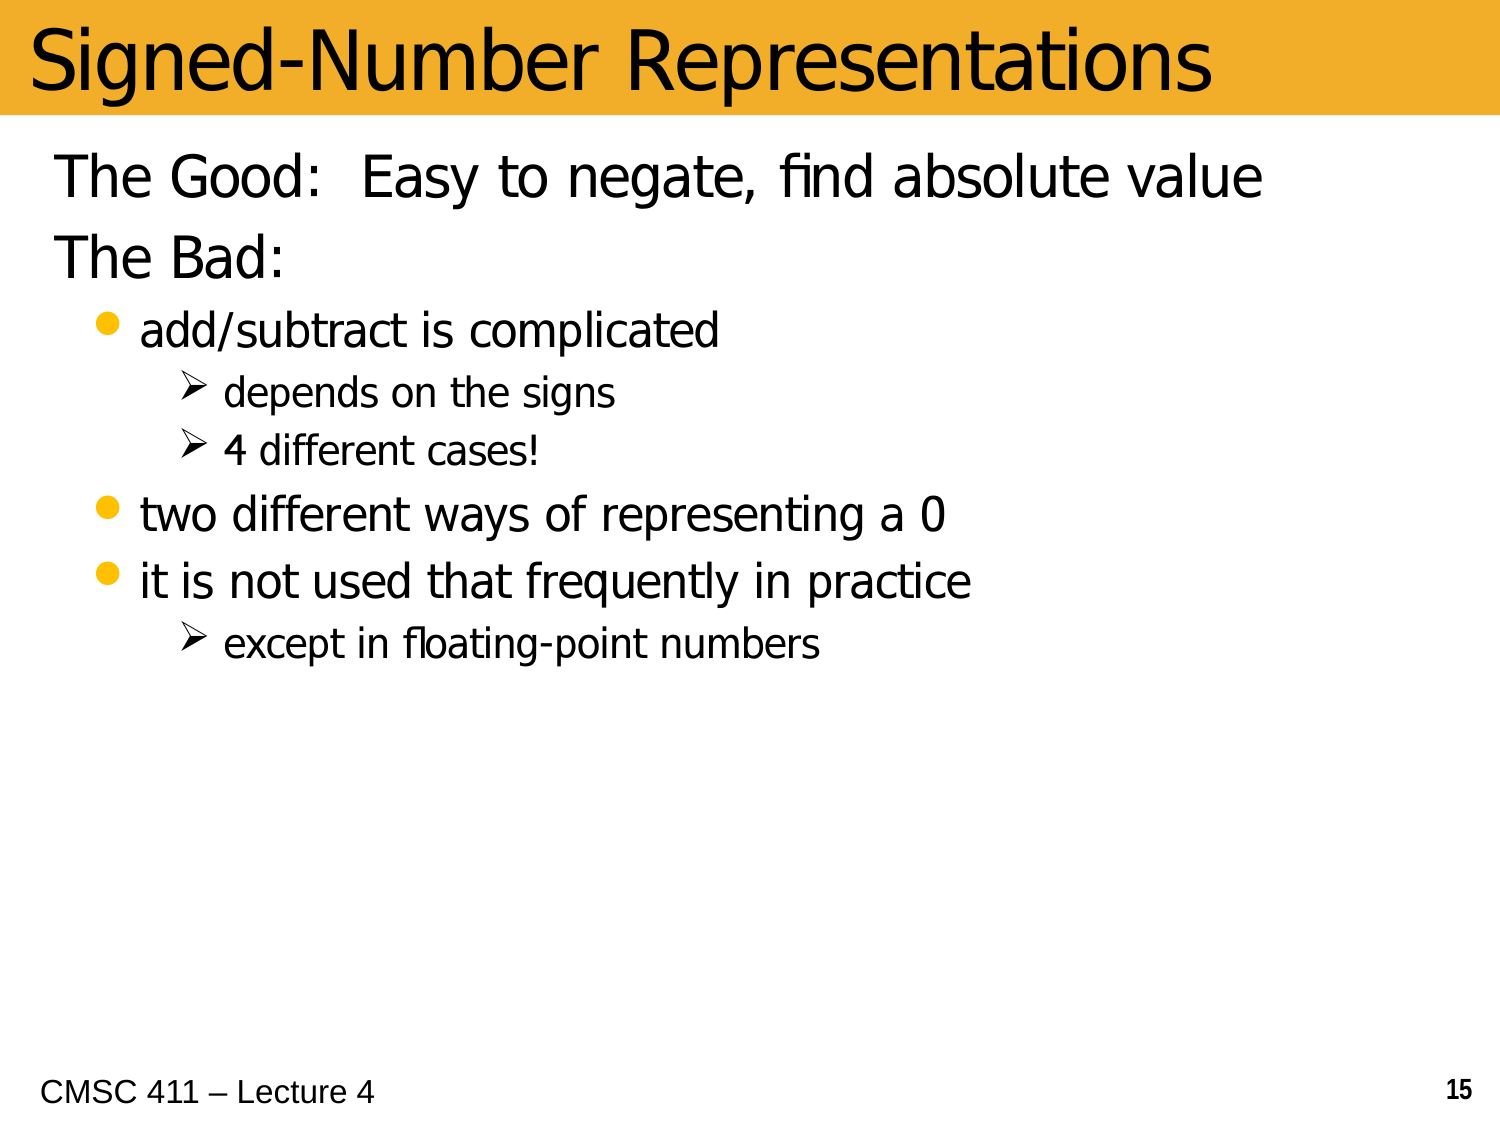

# Signed-Number Representations
The Good:  Easy to negate, find absolute value
The Bad:
add/subtract is complicated
depends on the signs
4 different cases!
two different ways of representing a 0
it is not used that frequently in practice
except in floating-point numbers
15